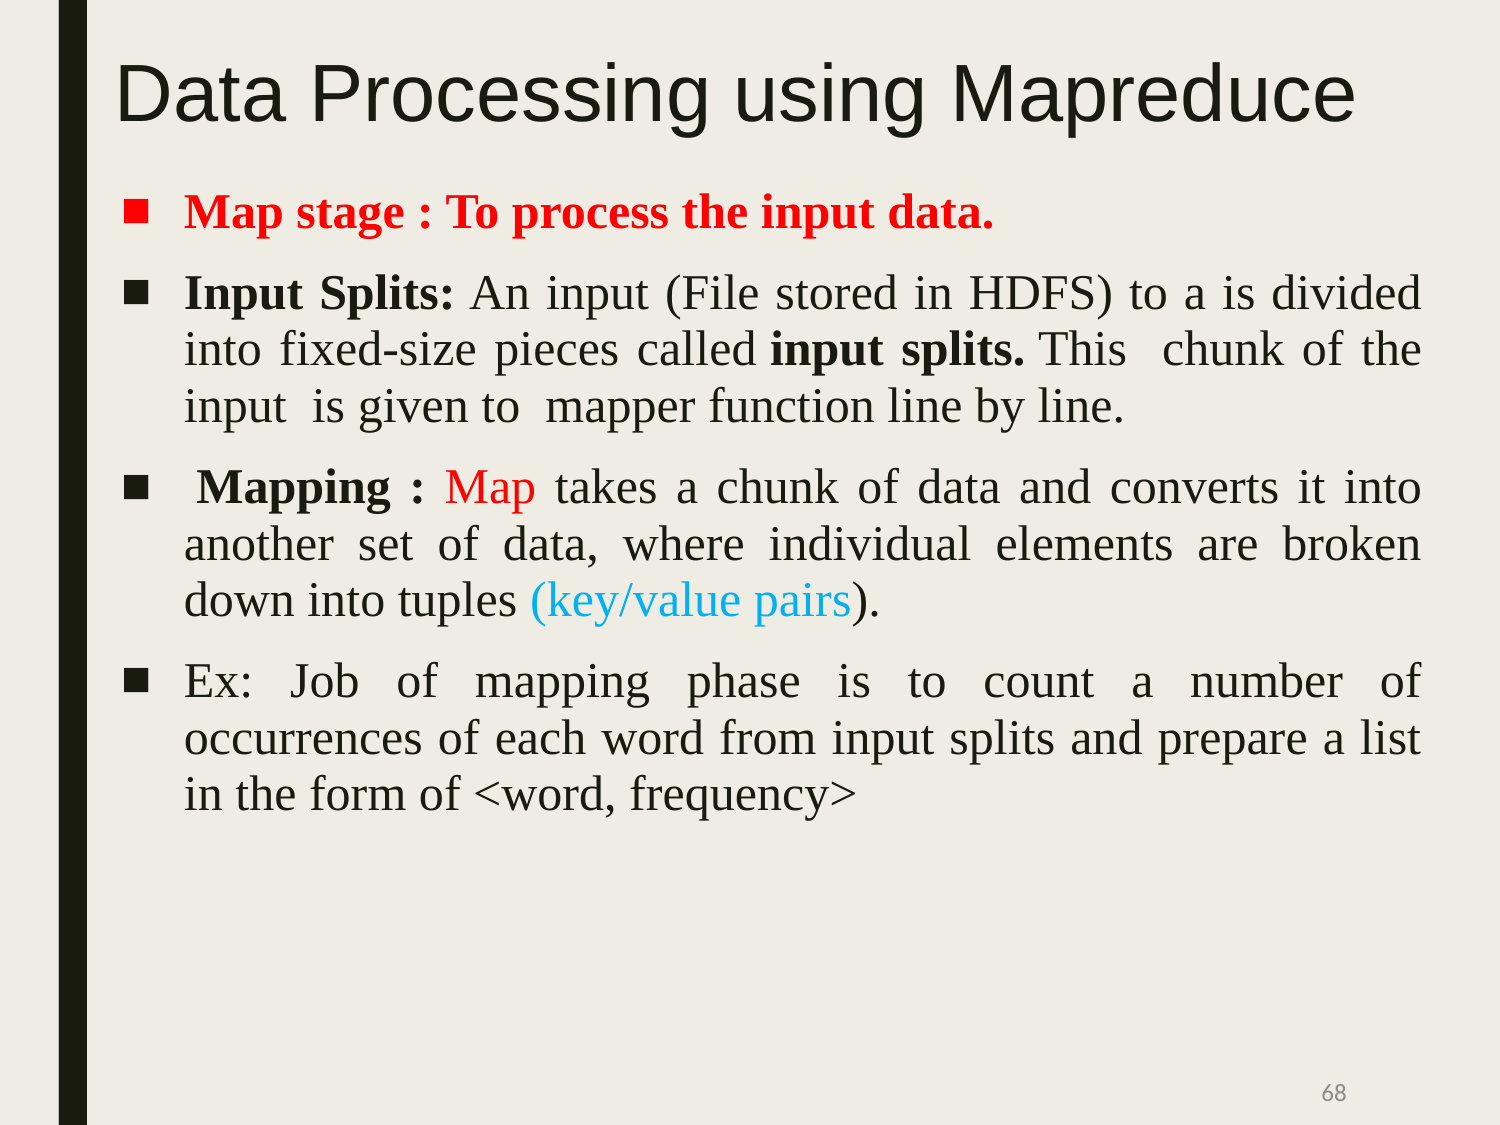

# Data Processing using Mapreduce
Map stage : To process the input data.
Input Splits: An input (File stored in HDFS) to a is divided into fixed-size pieces called input splits. This  chunk of the input  is given to  mapper function line by line.
 Mapping : Map takes a chunk of data and converts it into another set of data, where individual elements are broken down into tuples (key/value pairs).
Ex: Job of mapping phase is to count a number of occurrences of each word from input splits and prepare a list in the form of <word, frequency>

68